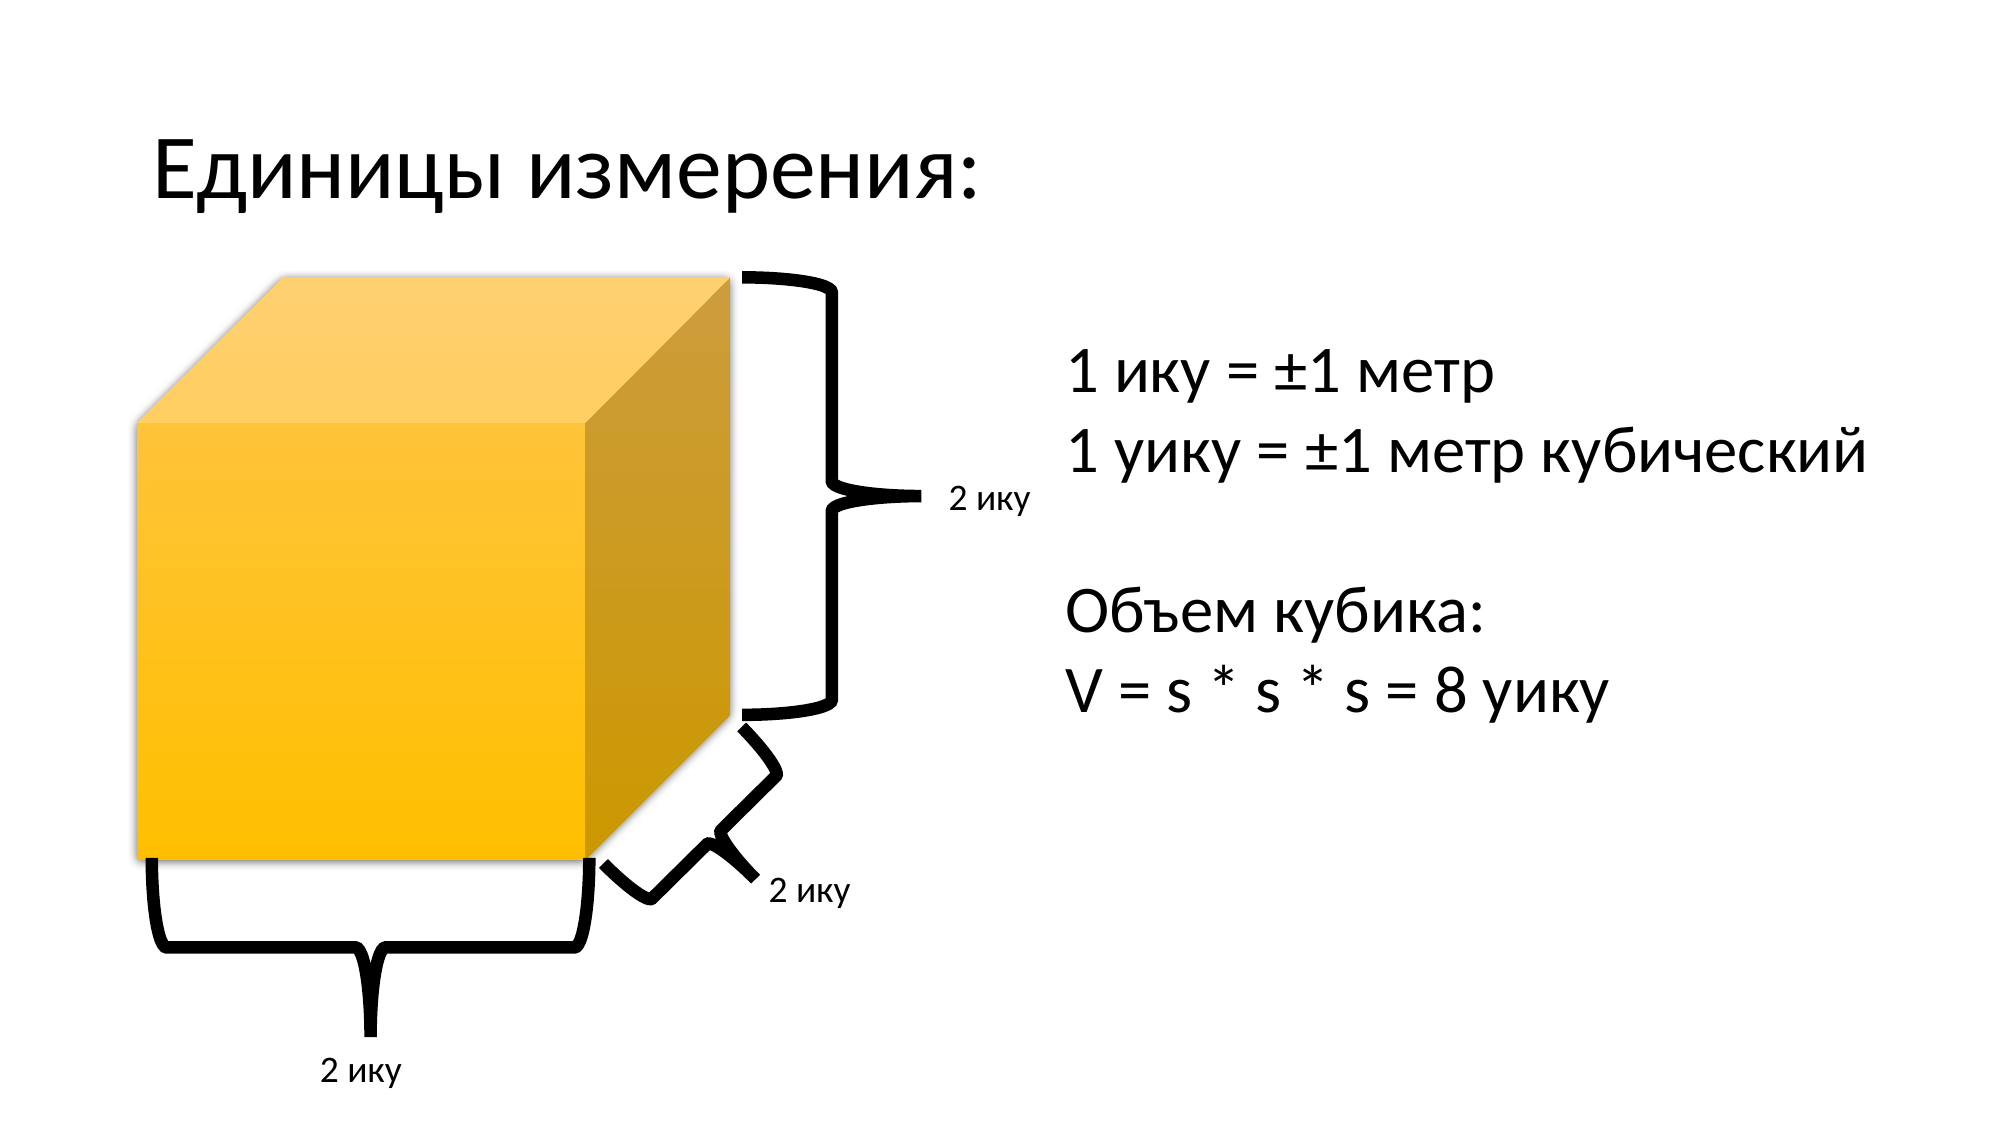

# Единицы измерения:

1 ику = ±1 метр
1 уику = ±1 метр кубический

Объем кубика:
V = s * s * s = 8 уику

2 ику

2 ику
2 ику